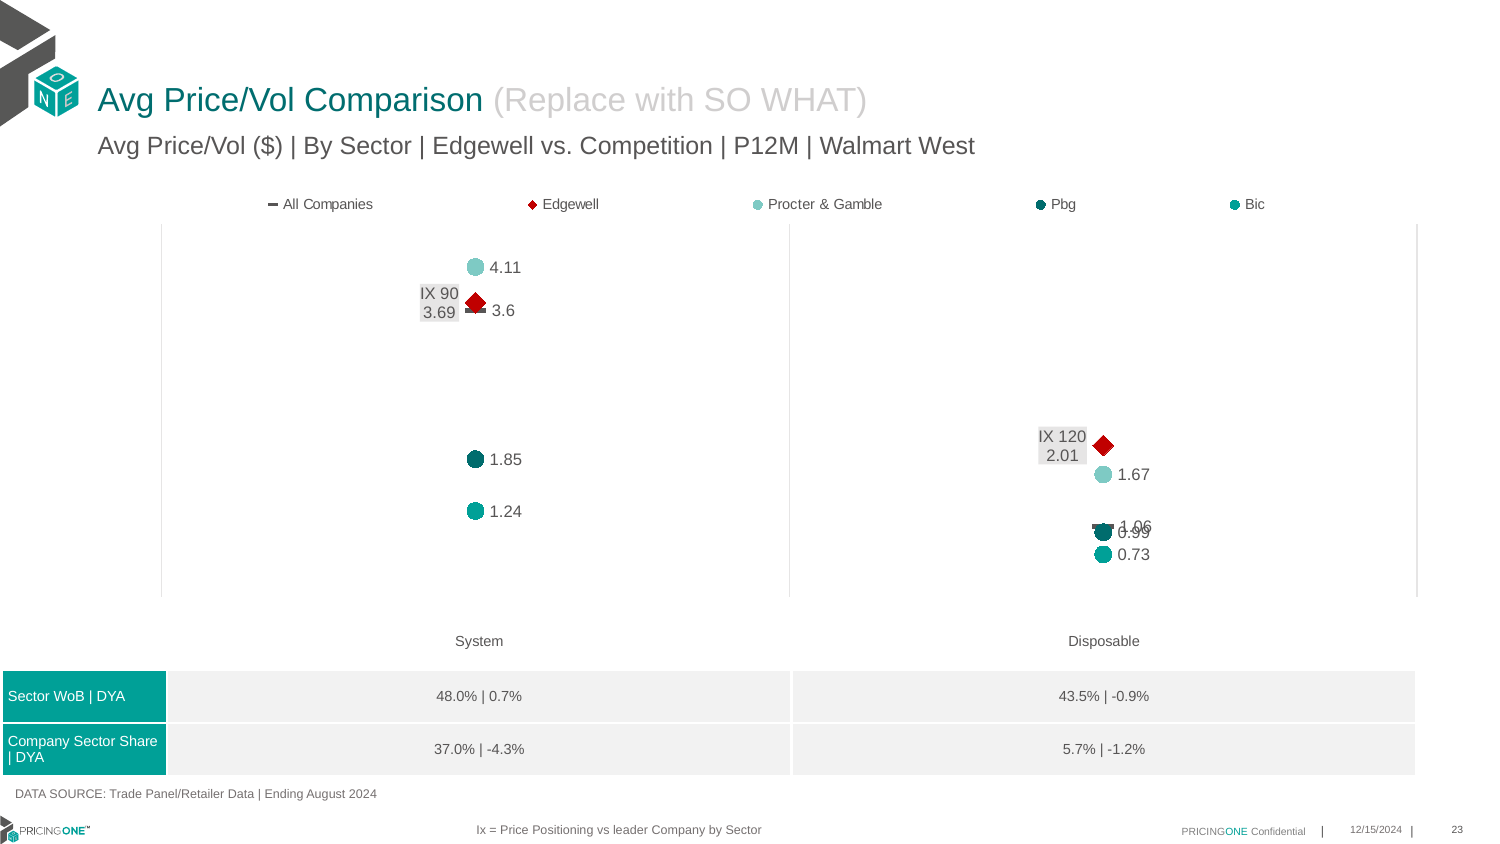

# Avg Price/Vol Comparison (Replace with SO WHAT)
Avg Price/Vol ($) | By Sector | Edgewell vs. Competition | P12M | Walmart West

### Chart

| Category | All Companies | Edgewell | Procter & Gamble | Pbg | Bic |
|---|---|---|---|---|---|
| IX 90 | 3.6 | 3.69 | 4.11 | 1.85 | 1.24 |
| IX 120 | 1.06 | 2.01 | 1.67 | 0.99 | 0.73 |
|  | System | Disposable |
| --- | --- | --- |
| Sector WoB | DYA | 48.0% | 0.7% | 43.5% | -0.9% |
| Company Sector Share | DYA | 37.0% | -4.3% | 5.7% | -1.2% |
DATA SOURCE: Trade Panel/Retailer Data | Ending August 2024
Ix = Price Positioning vs leader Company by Sector
12/15/2024
23